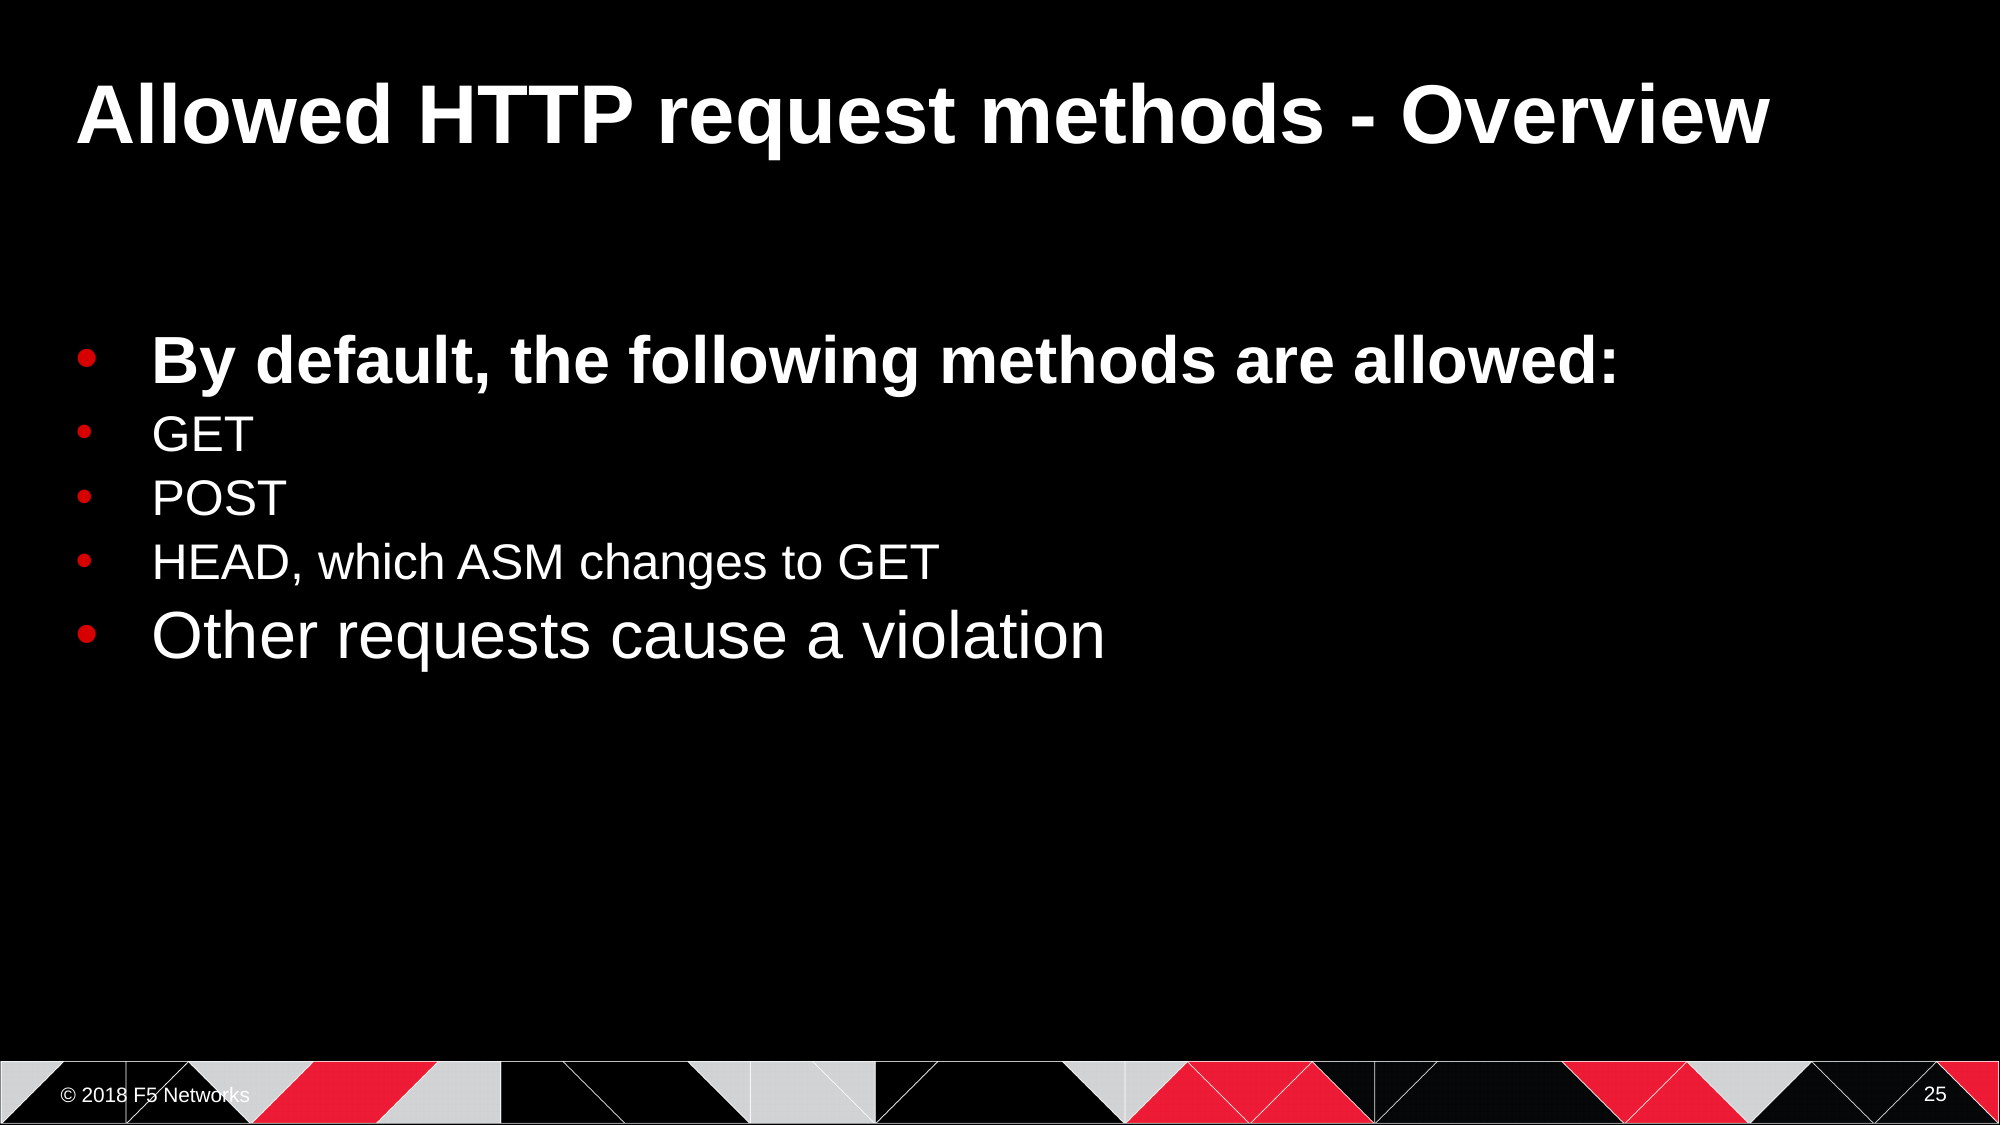

# Allowed HTTP request methods - Overview
By default, the following methods are allowed:
GET
POST
HEAD, which ASM changes to GET
Other requests cause a violation
25
© 2018 F5 Networks